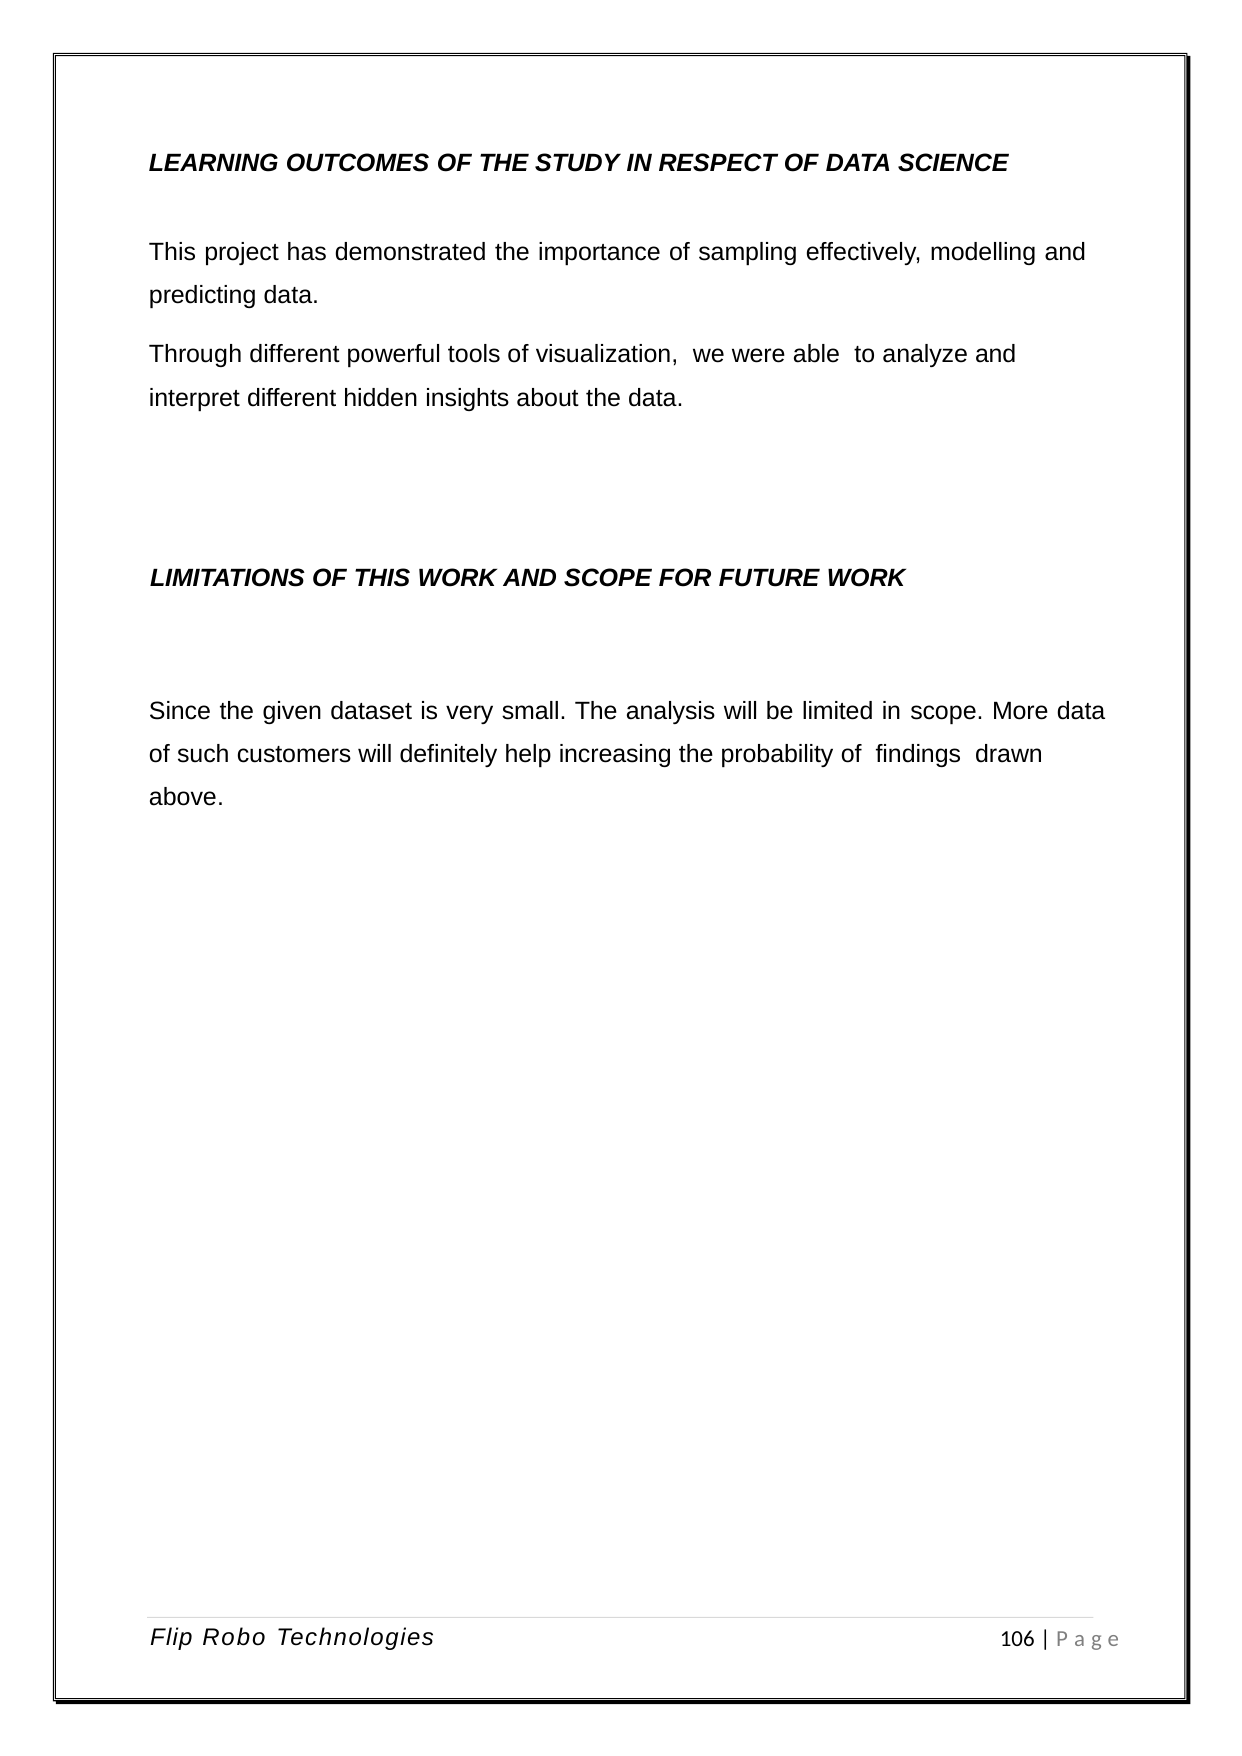

LEARNING OUTCOMES OF THE STUDY IN RESPECT OF DATA SCIENCE

This project has demonstrated the importance of sampling effectively, modelling and  predicting data.
Through different powerful tools of visualization,  we were able  to analyze and interpret different hidden insights about the data.

LIMITATIONS OF THIS WORK AND SCOPE FOR FUTURE WORK

Since the given dataset is very small. The analysis will be limited in scope. More data
of such customers will definitely help increasing the probability of findings drawn  above.

Flip Robo Technologies
106 | P a g e